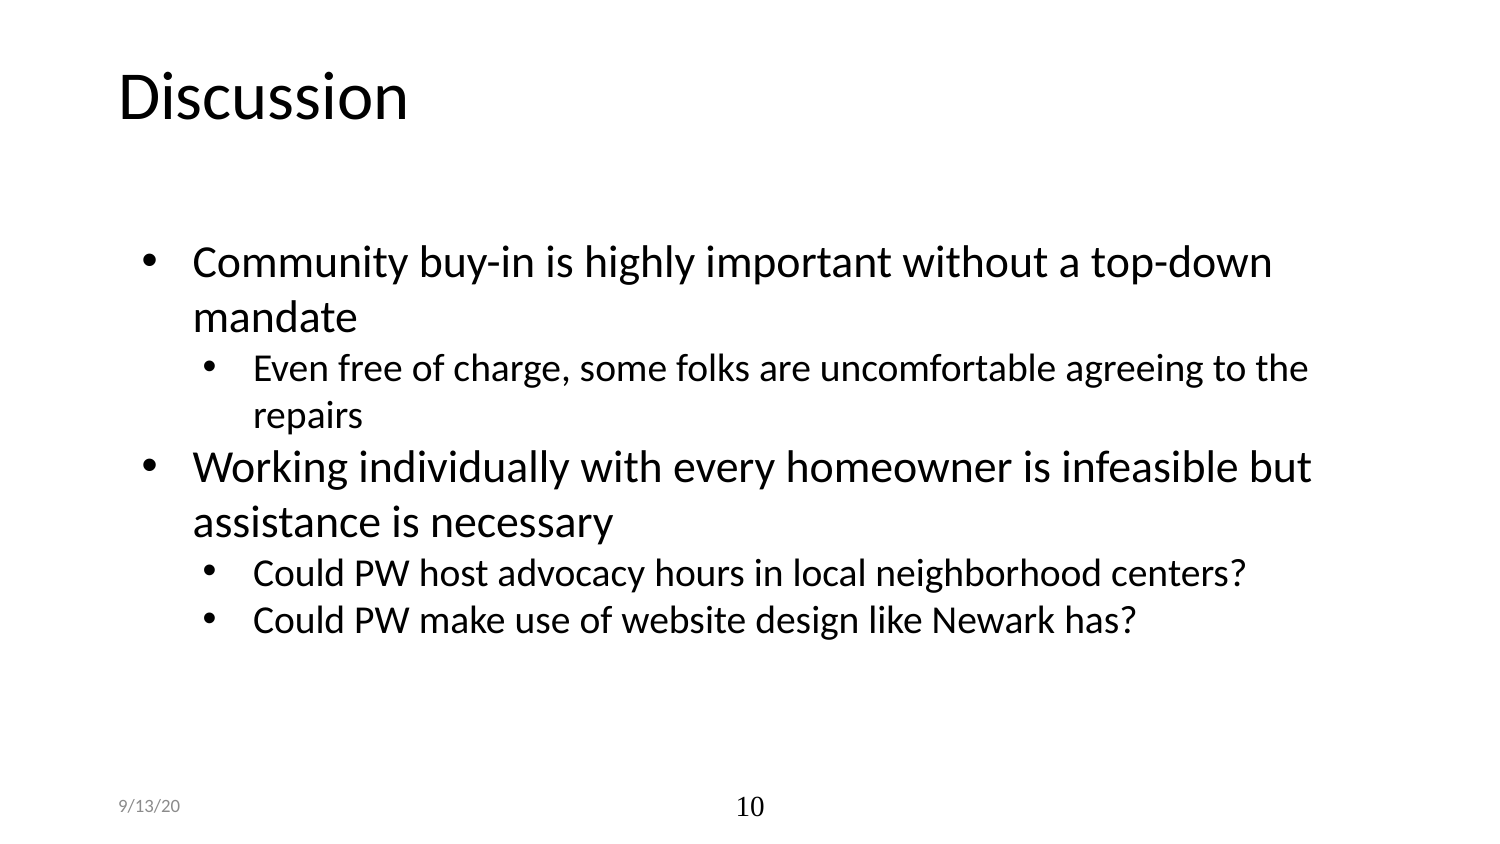

# Discussion
Community buy-in is highly important without a top-down mandate
Even free of charge, some folks are uncomfortable agreeing to the repairs
Working individually with every homeowner is infeasible but assistance is necessary
Could PW host advocacy hours in local neighborhood centers?
Could PW make use of website design like Newark has?
9/13/20
10